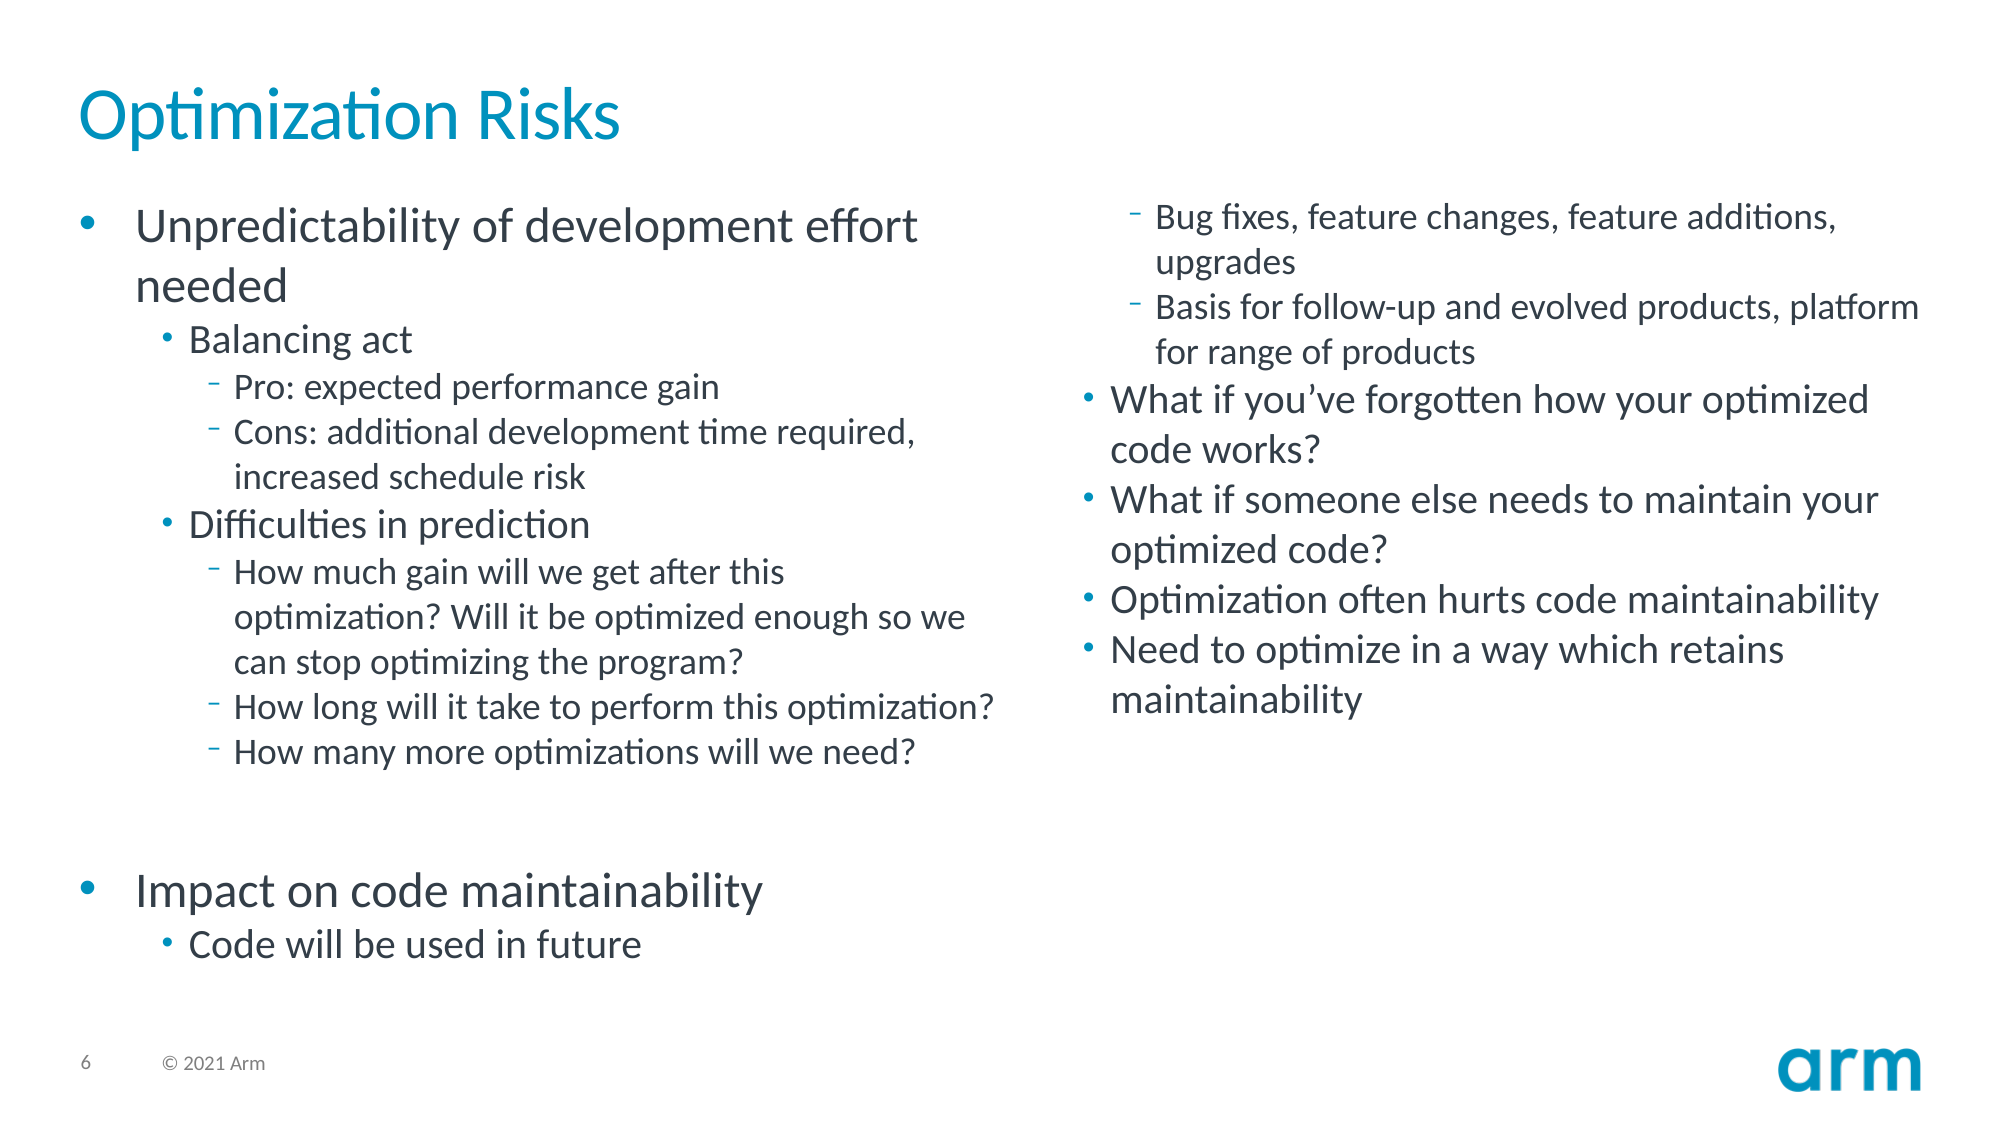

# Optimization Risks
Unpredictability of development effort needed
Balancing act
Pro: expected performance gain
Cons: additional development time required, increased schedule risk
Difficulties in prediction
How much gain will we get after this optimization? Will it be optimized enough so we can stop optimizing the program?
How long will it take to perform this optimization?
How many more optimizations will we need?

Impact on code maintainability
Code will be used in future
Bug fixes, feature changes, feature additions, upgrades
Basis for follow-up and evolved products, platform for range of products
What if you’ve forgotten how your optimized code works?
What if someone else needs to maintain your optimized code?
Optimization often hurts code maintainability
Need to optimize in a way which retains maintainability